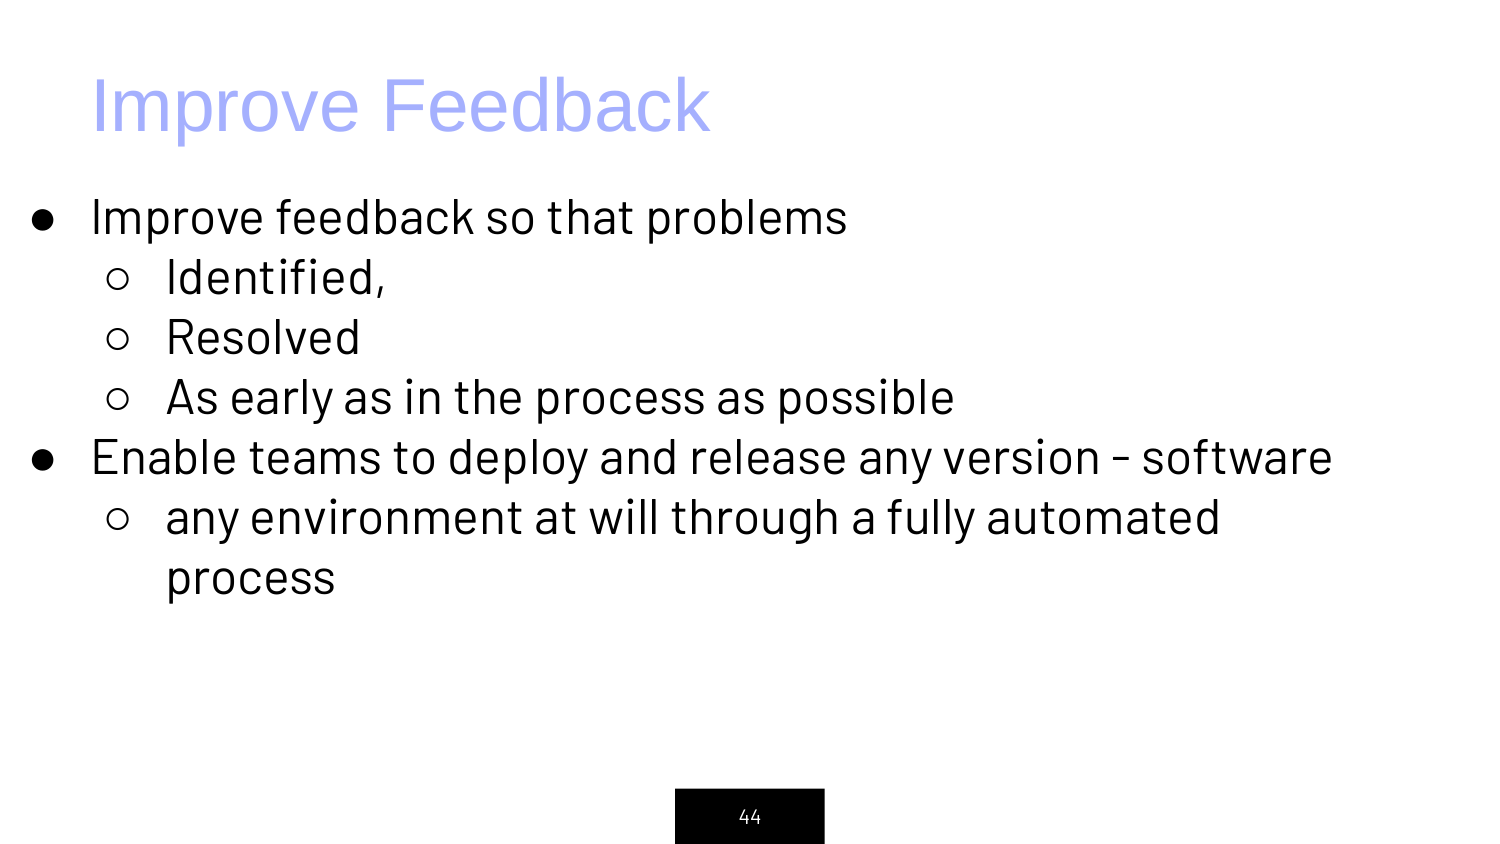

Improve Feedback
Improve feedback so that problems
Identified,
Resolved
As early as in the process as possible
Enable teams to deploy and release any version - software
any environment at will through a fully automated process

44